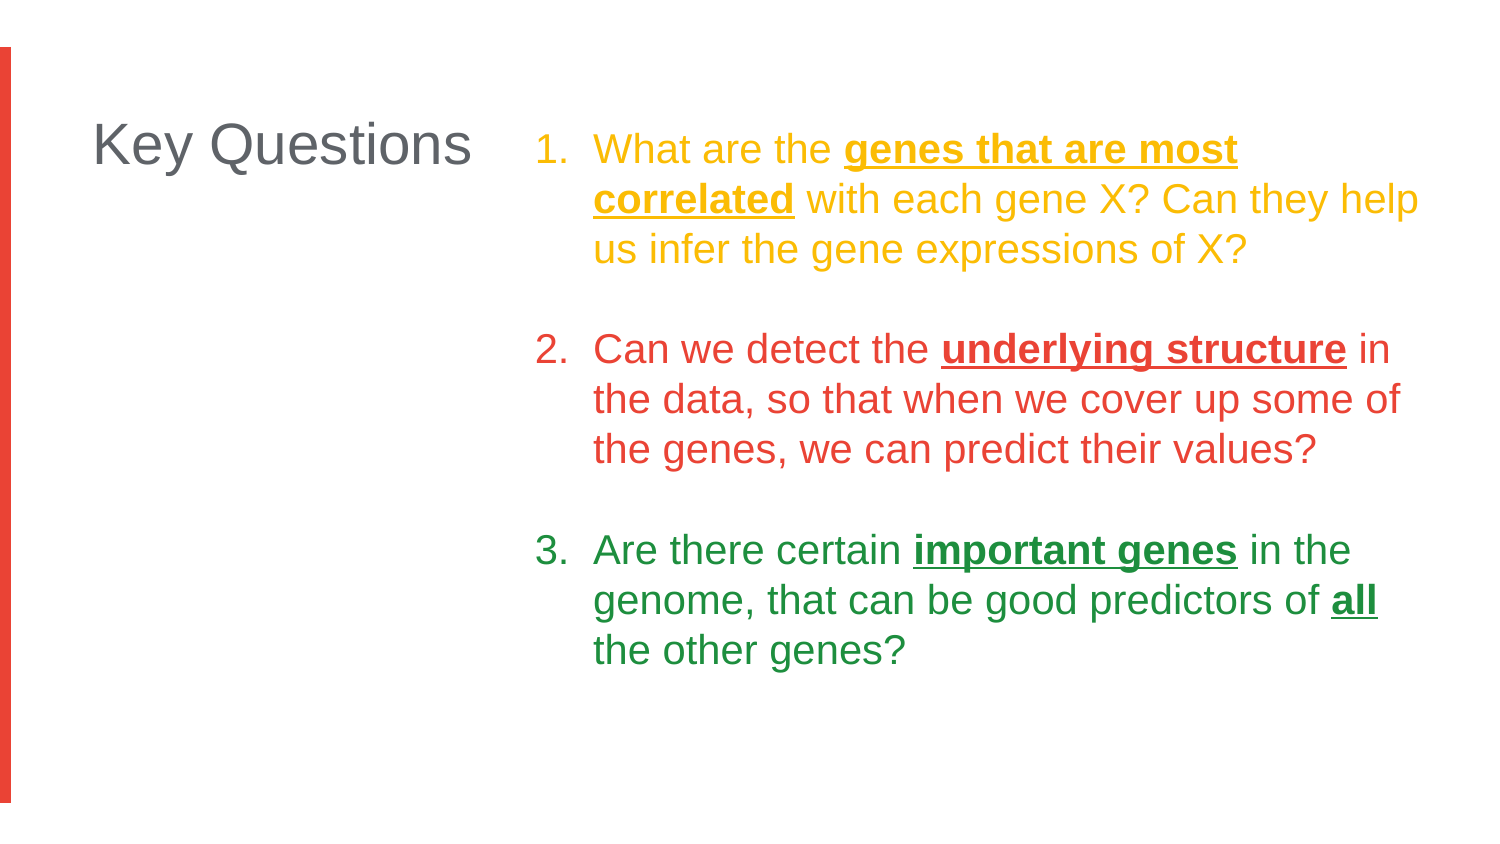

Key Questions
# What are the genes that are most correlated with each gene X? Can they help us infer the gene expressions of X?

Can we detect the underlying structure in the data, so that when we cover up some of the genes, we can predict their values?

Are there certain important genes in the genome, that can be good predictors of all the other genes?